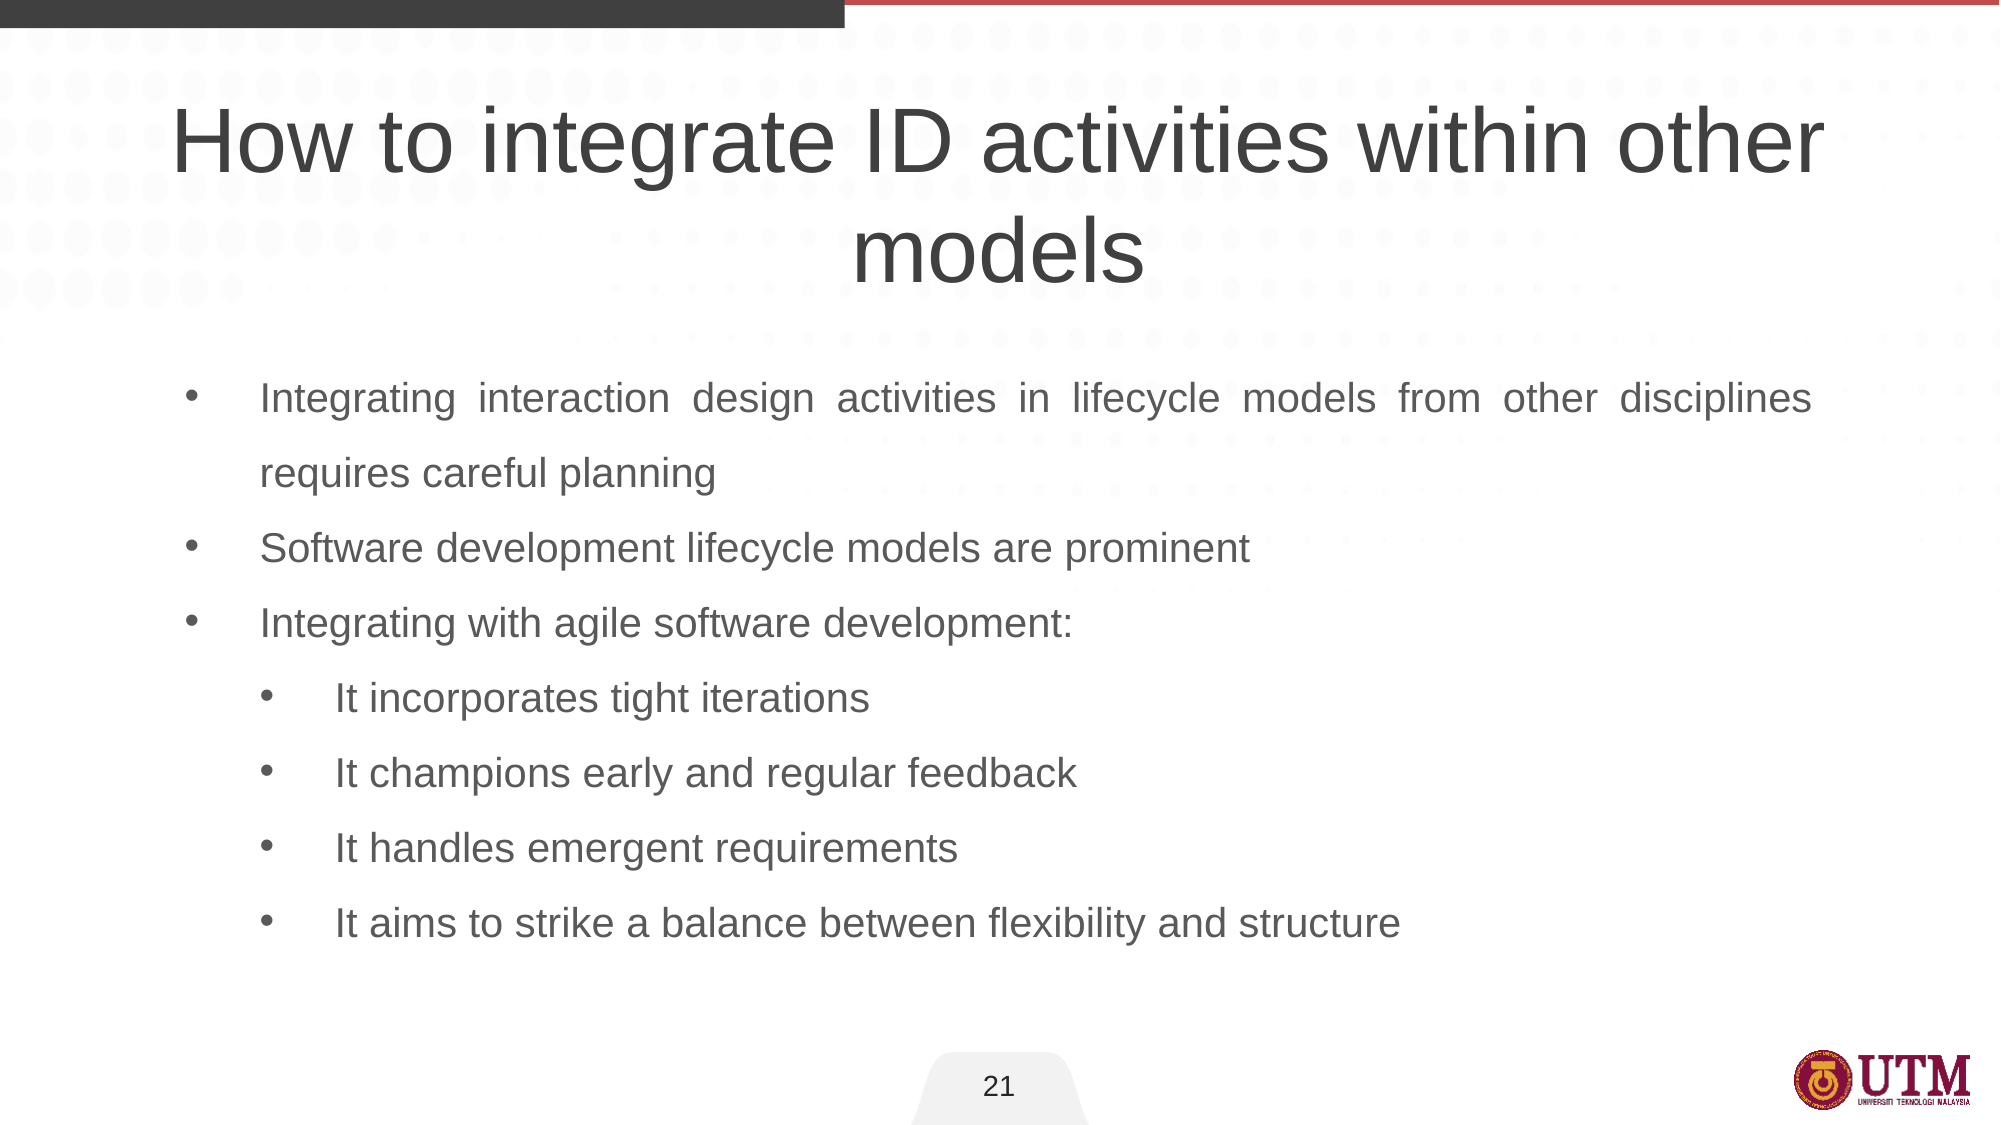

How to integrate ID activities within other models
Integrating interaction design activities in lifecycle models from other disciplines requires careful planning
Software development lifecycle models are prominent
Integrating with agile software development:
It incorporates tight iterations
It champions early and regular feedback
It handles emergent requirements
It aims to strike a balance between flexibility and structure
21